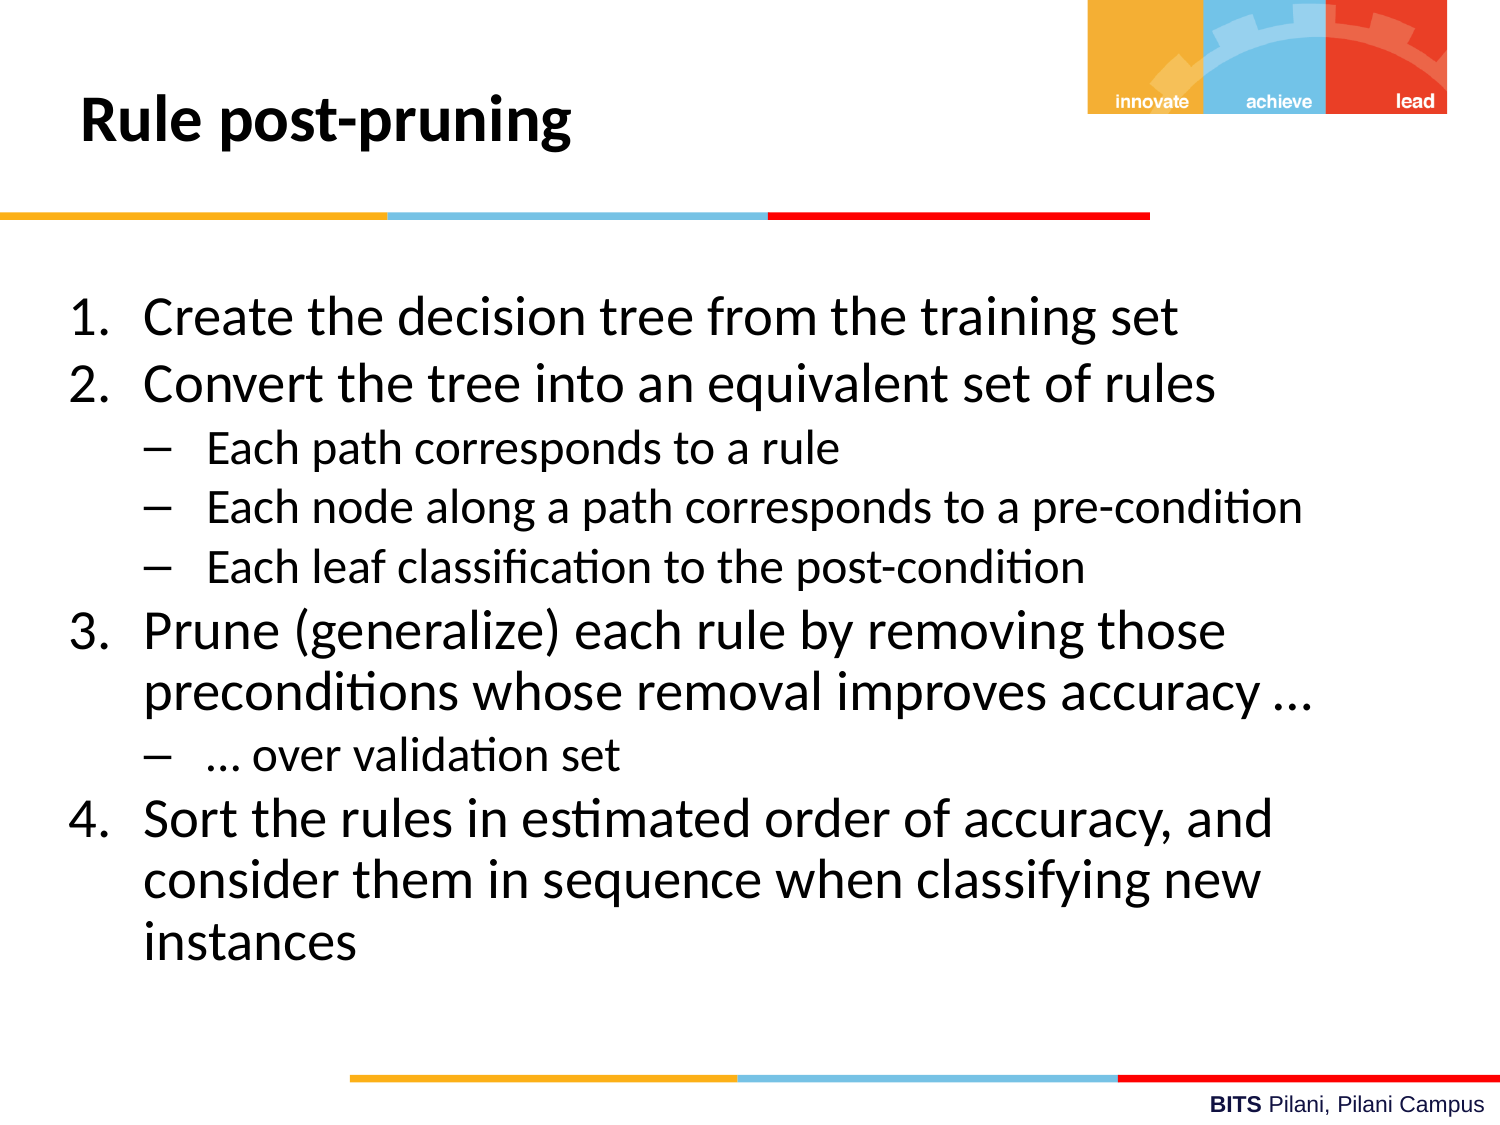

# Rule post-pruning
Create the decision tree from the training set
Convert the tree into an equivalent set of rules
Each path corresponds to a rule
Each node along a path corresponds to a pre-condition
Each leaf classification to the post-condition
Prune (generalize) each rule by removing those preconditions whose removal improves accuracy …
… over validation set
Sort the rules in estimated order of accuracy, and consider them in sequence when classifying new instances